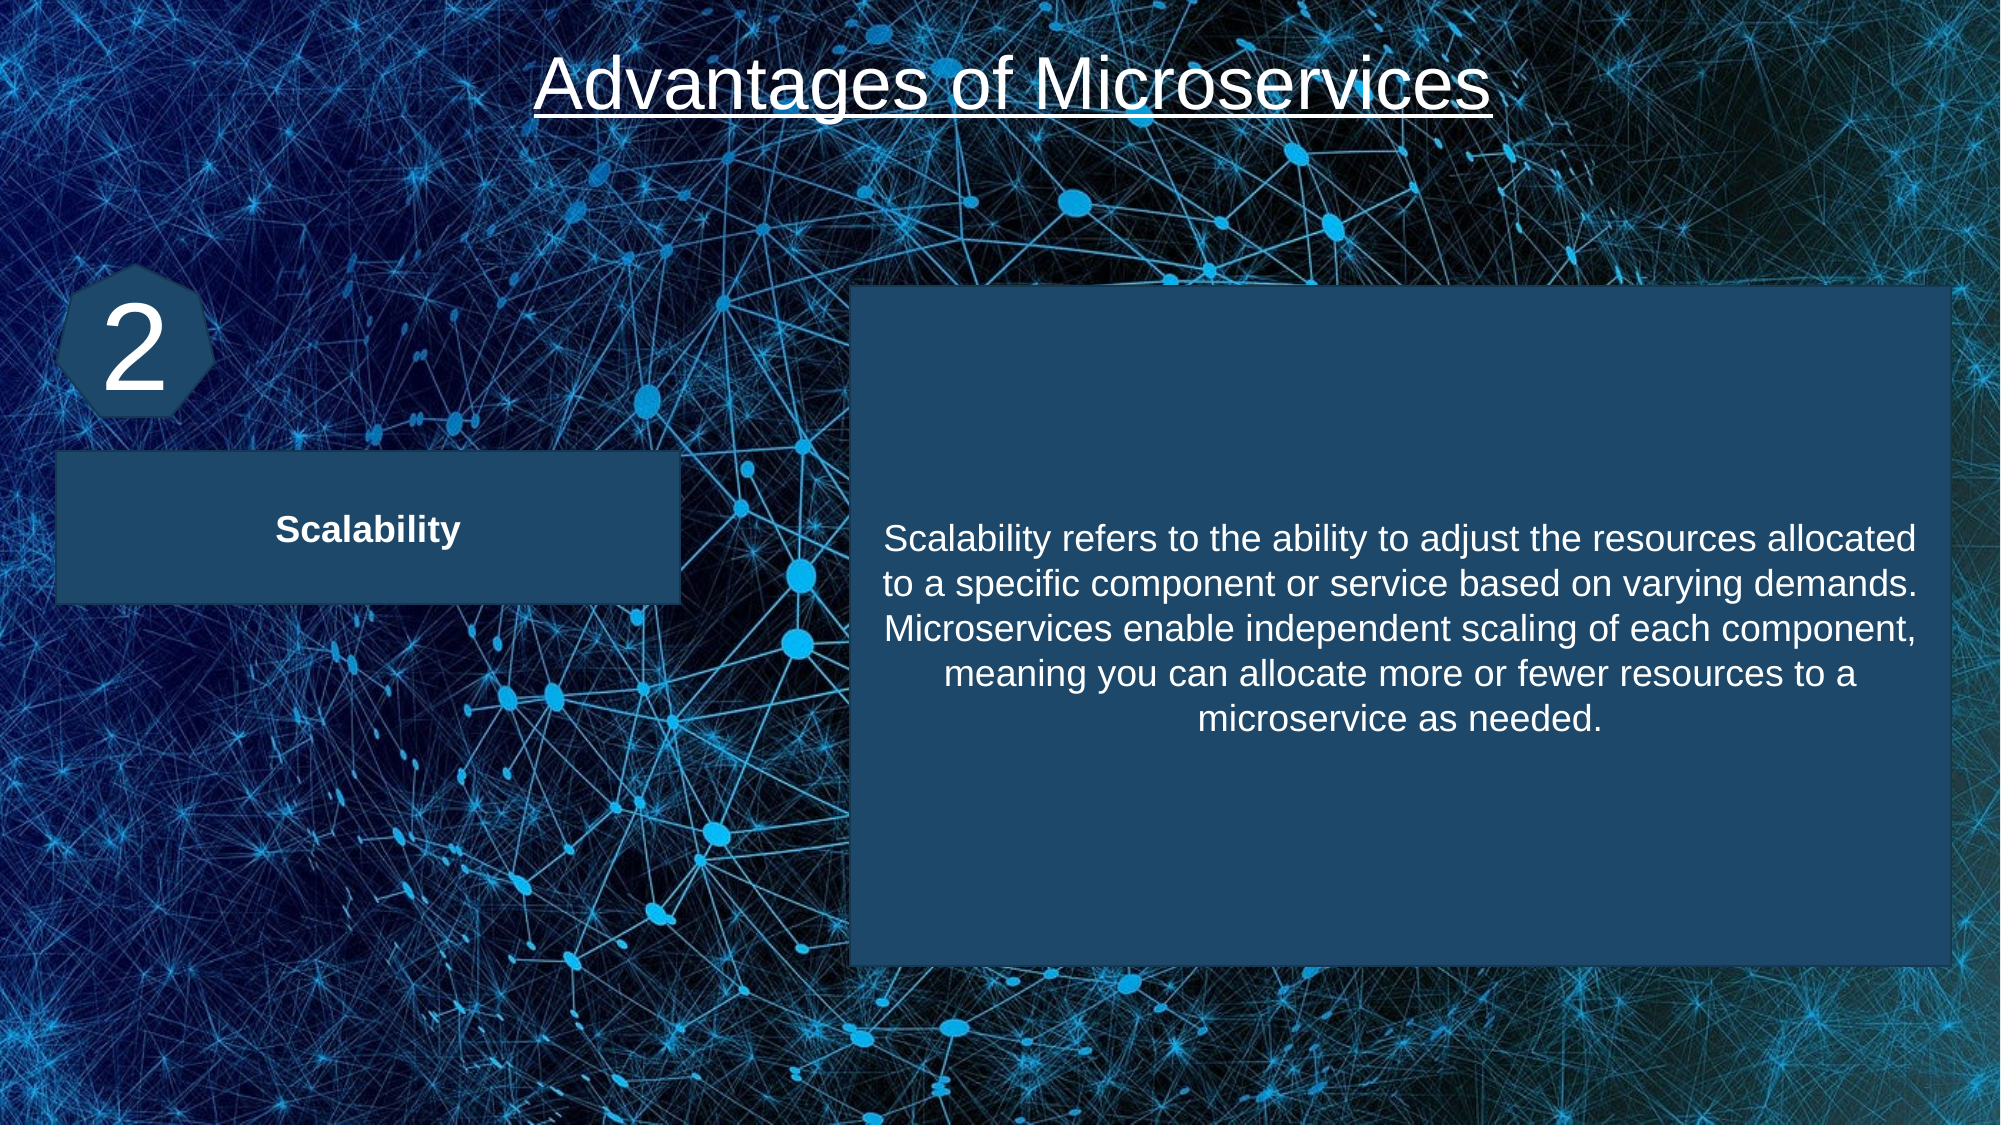

Advantages of Microservices
2
Scalability refers to the ability to adjust the resources allocated to a specific component or service based on varying demands. Microservices enable independent scaling of each component, meaning you can allocate more or fewer resources to a microservice as needed.
Scalability